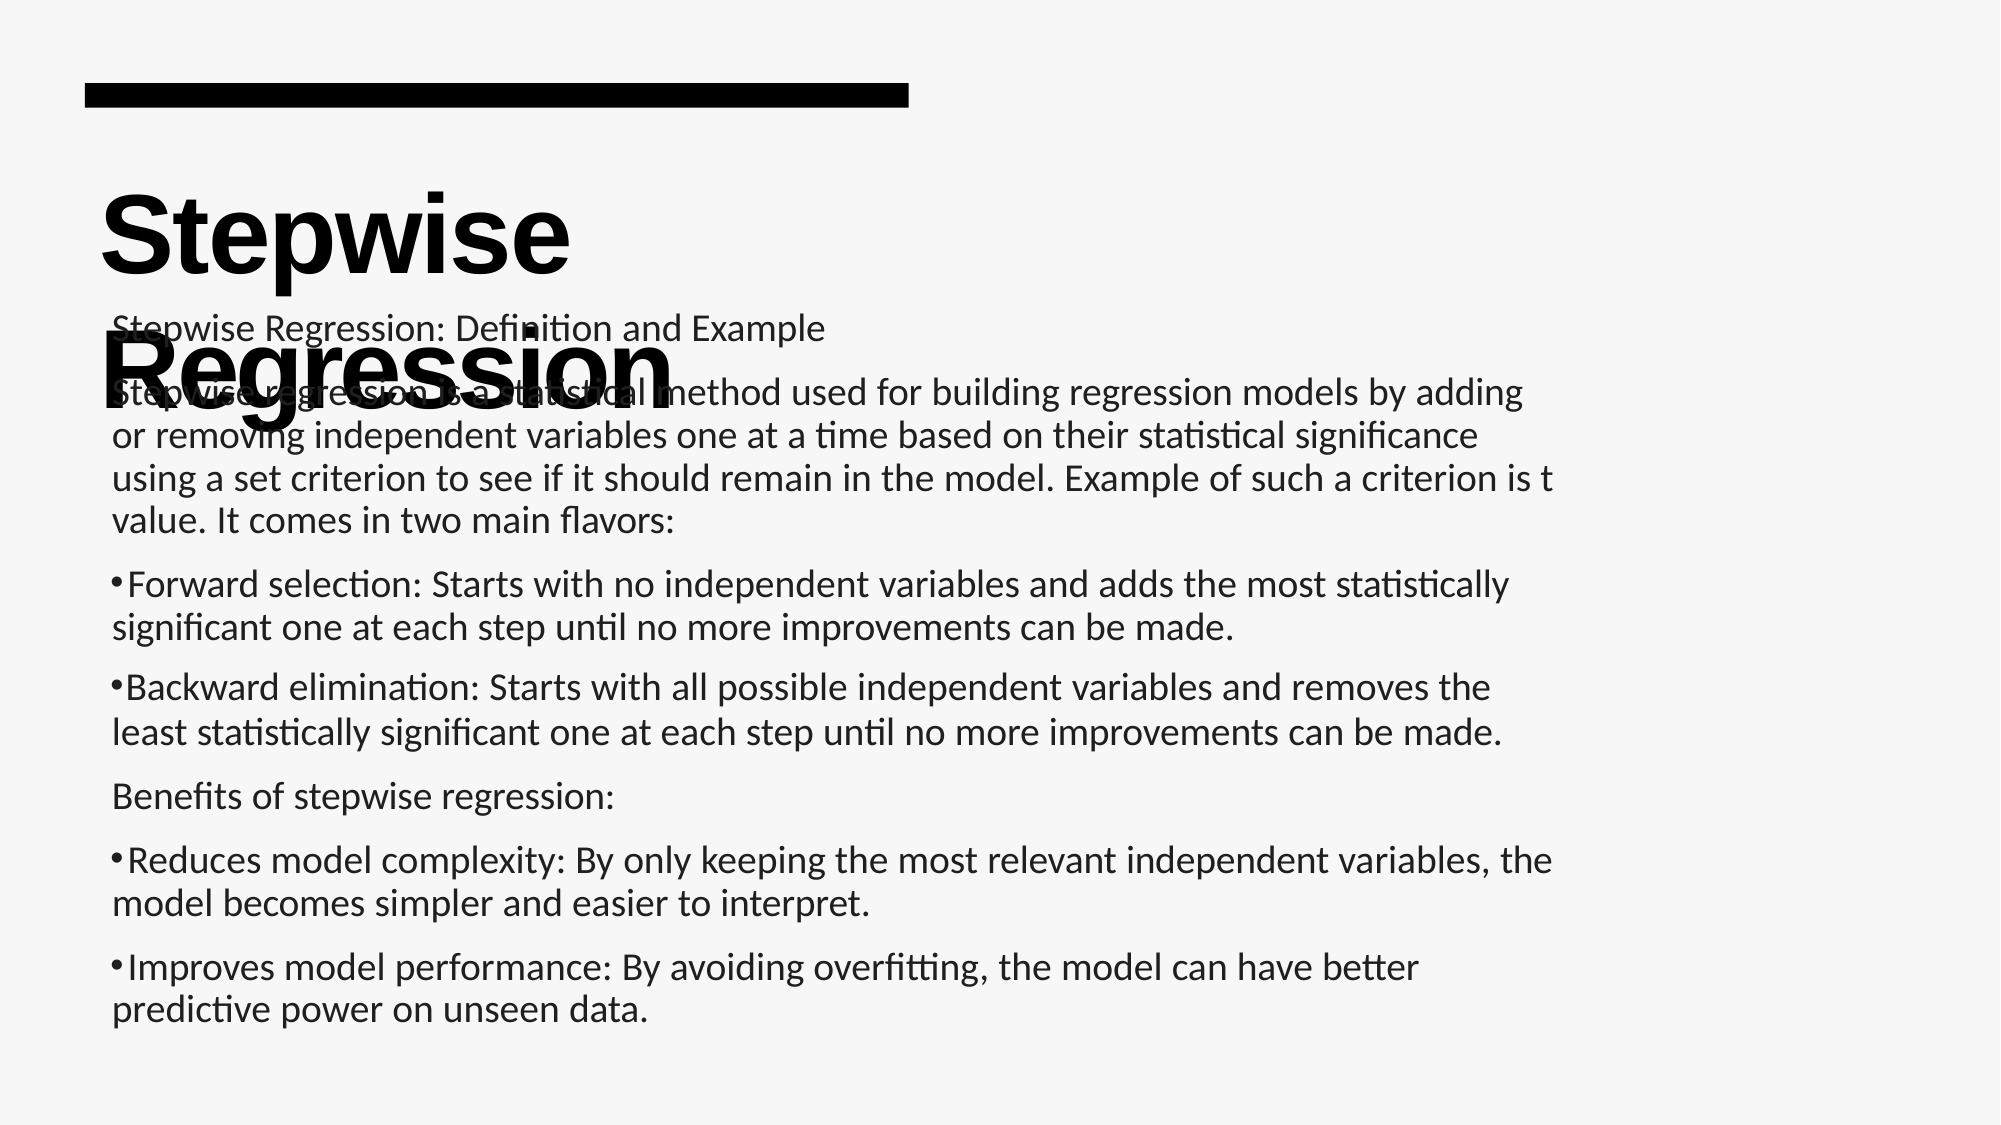

# Stepwise Regression
Stepwise Regression: Definition and Example
Stepwise regression is a statistical method used for building regression models by adding or removing independent variables one at a time based on their statistical significance using a set criterion to see if it should remain in the model. Example of such a criterion is t value. It comes in two main flavors:
	Forward selection: Starts with no independent variables and adds the most statistically significant one at each step until no more improvements can be made.
Backward elimination: Starts with all possible independent variables and removes the
least statistically significant one at each step until no more improvements can be made.
Benefits of stepwise regression:
	Reduces model complexity: By only keeping the most relevant independent variables, the model becomes simpler and easier to interpret.
	Improves model performance: By avoiding overfitting, the model can have better predictive power on unseen data.